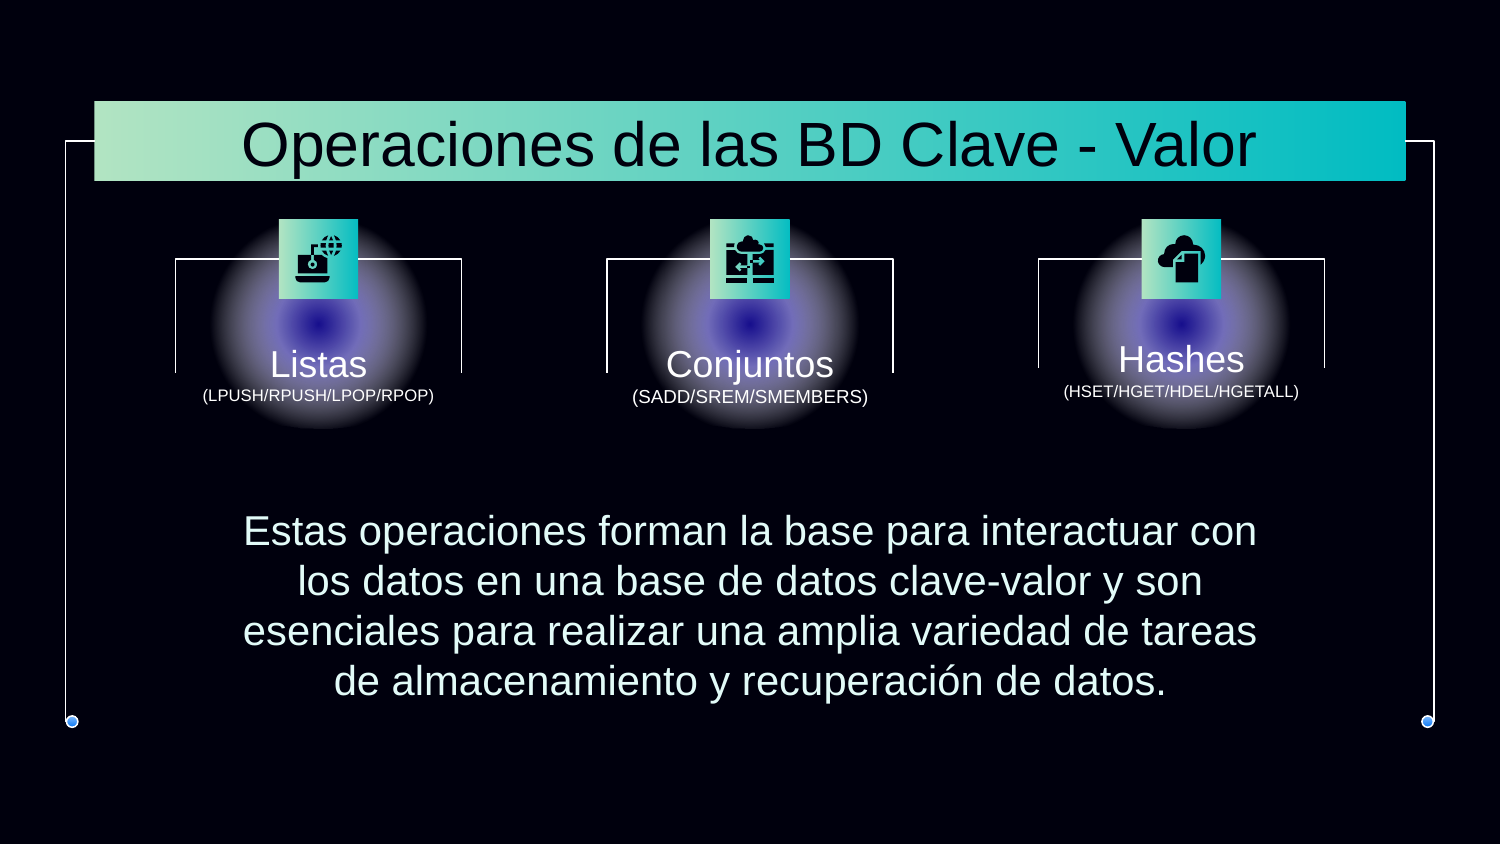

# Operaciones de las BD Clave - Valor

Listas (LPUSH/RPUSH/LPOP/RPOP)
Conjuntos (SADD/SREM/SMEMBERS)
Hashes (HSET/HGET/HDEL/HGETALL)
Estas operaciones forman la base para interactuar con los datos en una base de datos clave-valor y son esenciales para realizar una amplia variedad de tareas de almacenamiento y recuperación de datos.